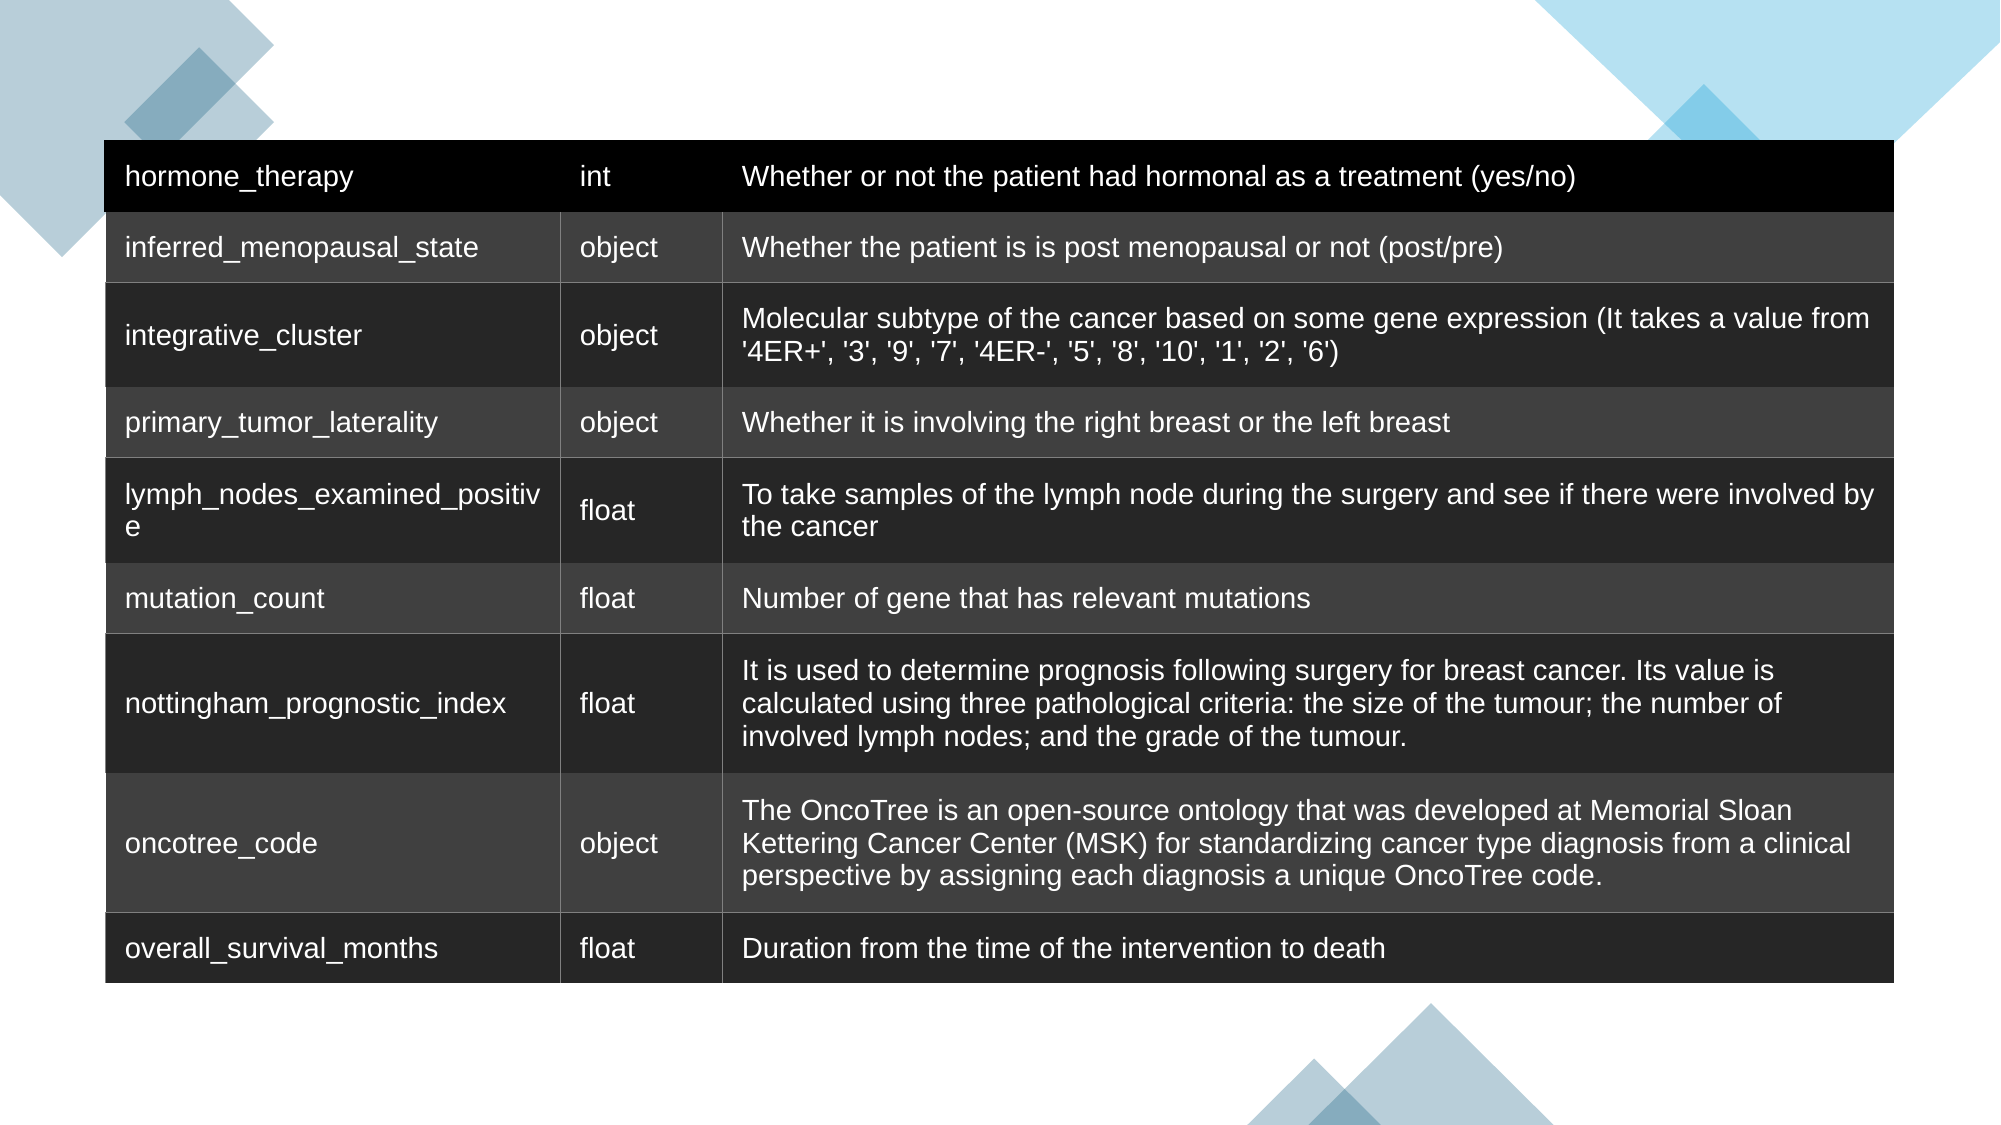

| hormone\_therapy | int | Whether or not the patient had hormonal as a treatment (yes/no) |
| --- | --- | --- |
| inferred\_menopausal\_state | object | Whether the patient is is post menopausal or not (post/pre) |
| integrative\_cluster | object | Molecular subtype of the cancer based on some gene expression (It takes a value from '4ER+', '3', '9', '7', '4ER-', '5', '8', '10', '1', '2', '6') |
| primary\_tumor\_laterality | object | Whether it is involving the right breast or the left breast |
| lymph\_nodes\_examined\_positive | float | To take samples of the lymph node during the surgery and see if there were involved by the cancer |
| mutation\_count | float | Number of gene that has relevant mutations |
| nottingham\_prognostic\_index | float | It is used to determine prognosis following surgery for breast cancer. Its value is calculated using three pathological criteria: the size of the tumour; the number of involved lymph nodes; and the grade of the tumour. |
| oncotree\_code | object | The OncoTree is an open-source ontology that was developed at Memorial Sloan Kettering Cancer Center (MSK) for standardizing cancer type diagnosis from a clinical perspective by assigning each diagnosis a unique OncoTree code. |
| overall\_survival\_months | float | Duration from the time of the intervention to death |